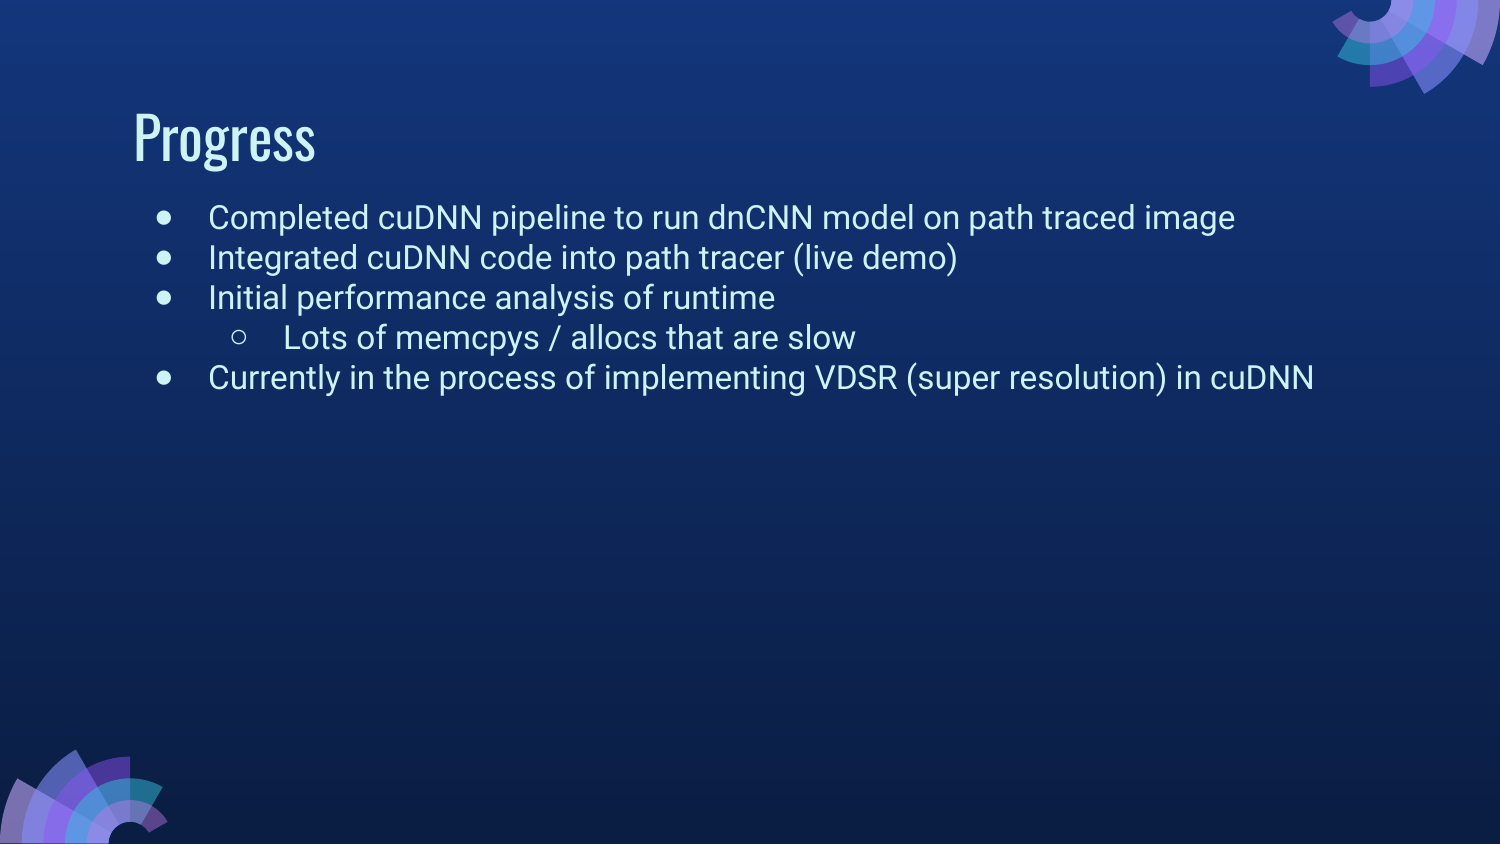

# Progress
Completed cuDNN pipeline to run dnCNN model on path traced image
Integrated cuDNN code into path tracer (live demo)
Initial performance analysis of runtime
Lots of memcpys / allocs that are slow
Currently in the process of implementing VDSR (super resolution) in cuDNN